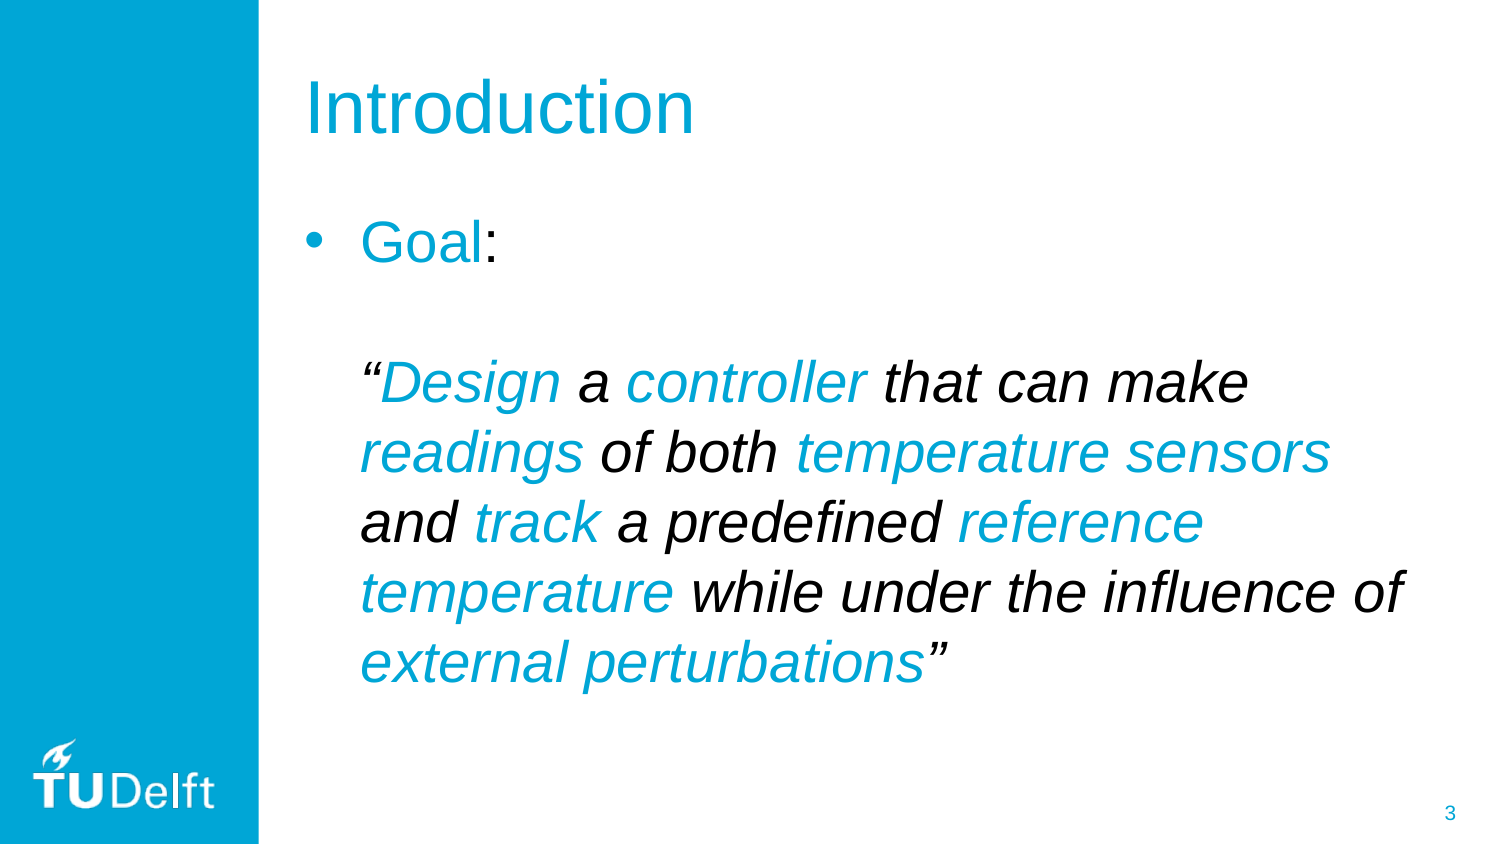

# Introduction
Goal:
“Design a controller that can make readings of both temperature sensors and track a predefined reference temperature while under the influence of external perturbations”